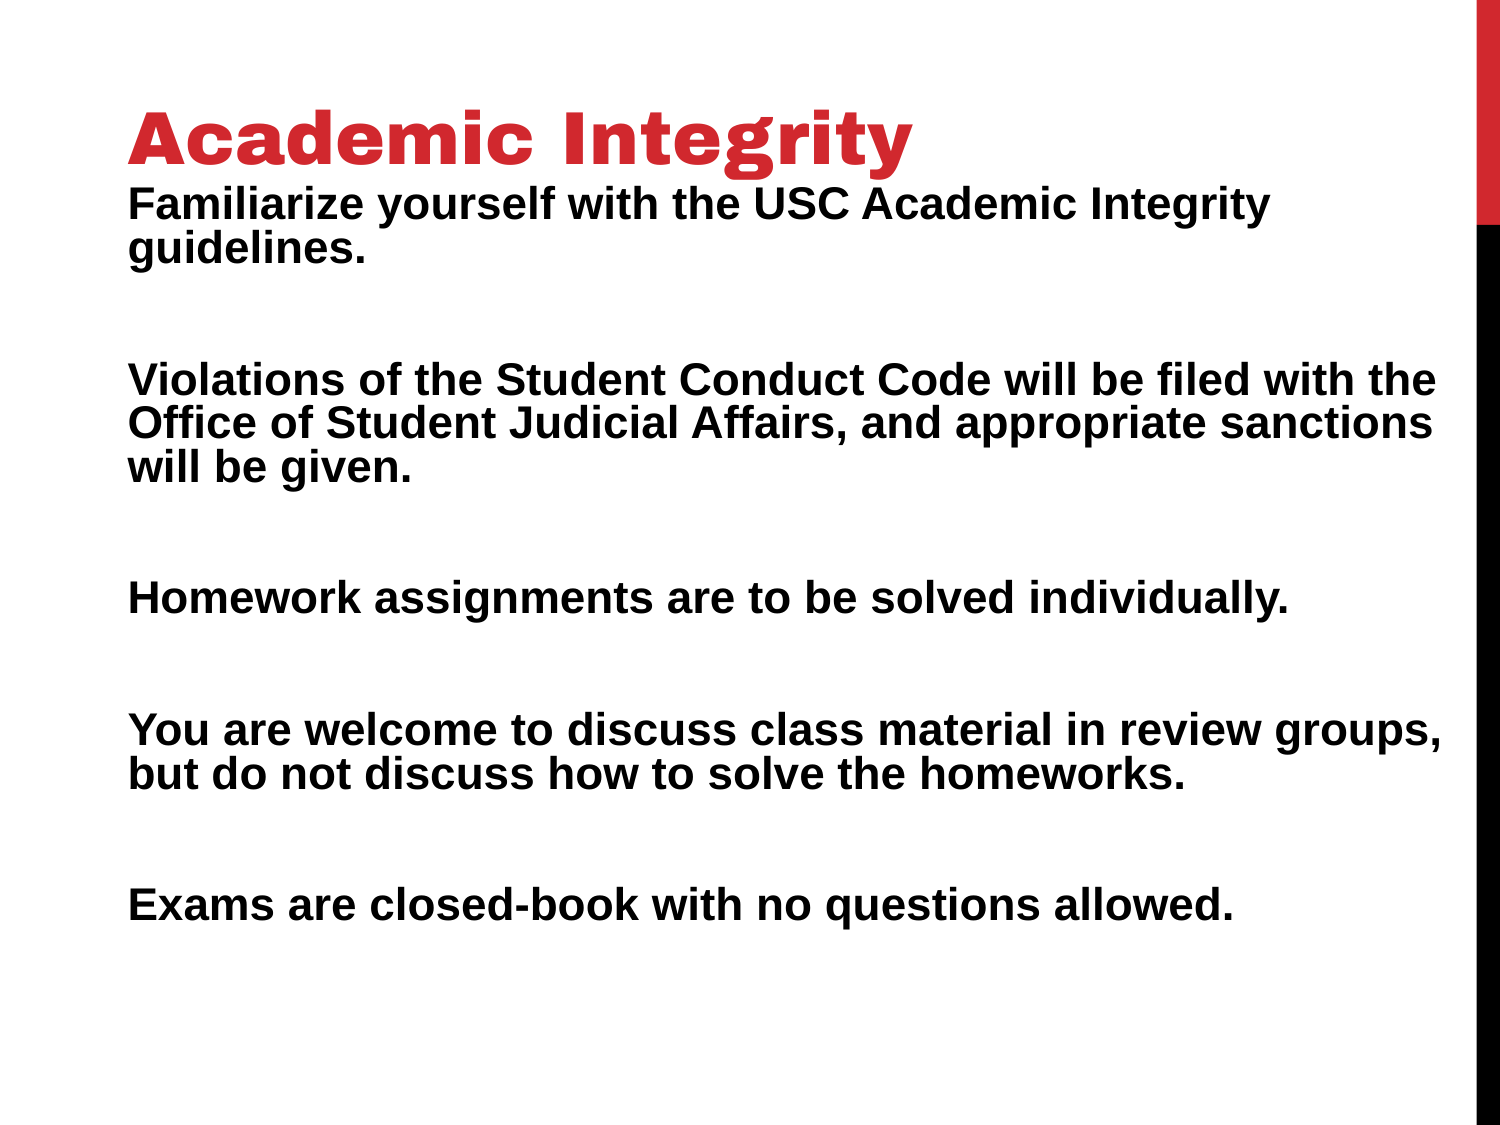

# Academic Integrity
Familiarize yourself with the USC Academic Integrity guidelines.

Violations of the Student Conduct Code will be filed with the Office of Student Judicial Affairs, and appropriate sanctions will be given.

Homework assignments are to be solved individually.

You are welcome to discuss class material in review groups, but do not discuss how to solve the homeworks.

Exams are closed-book with no questions allowed.